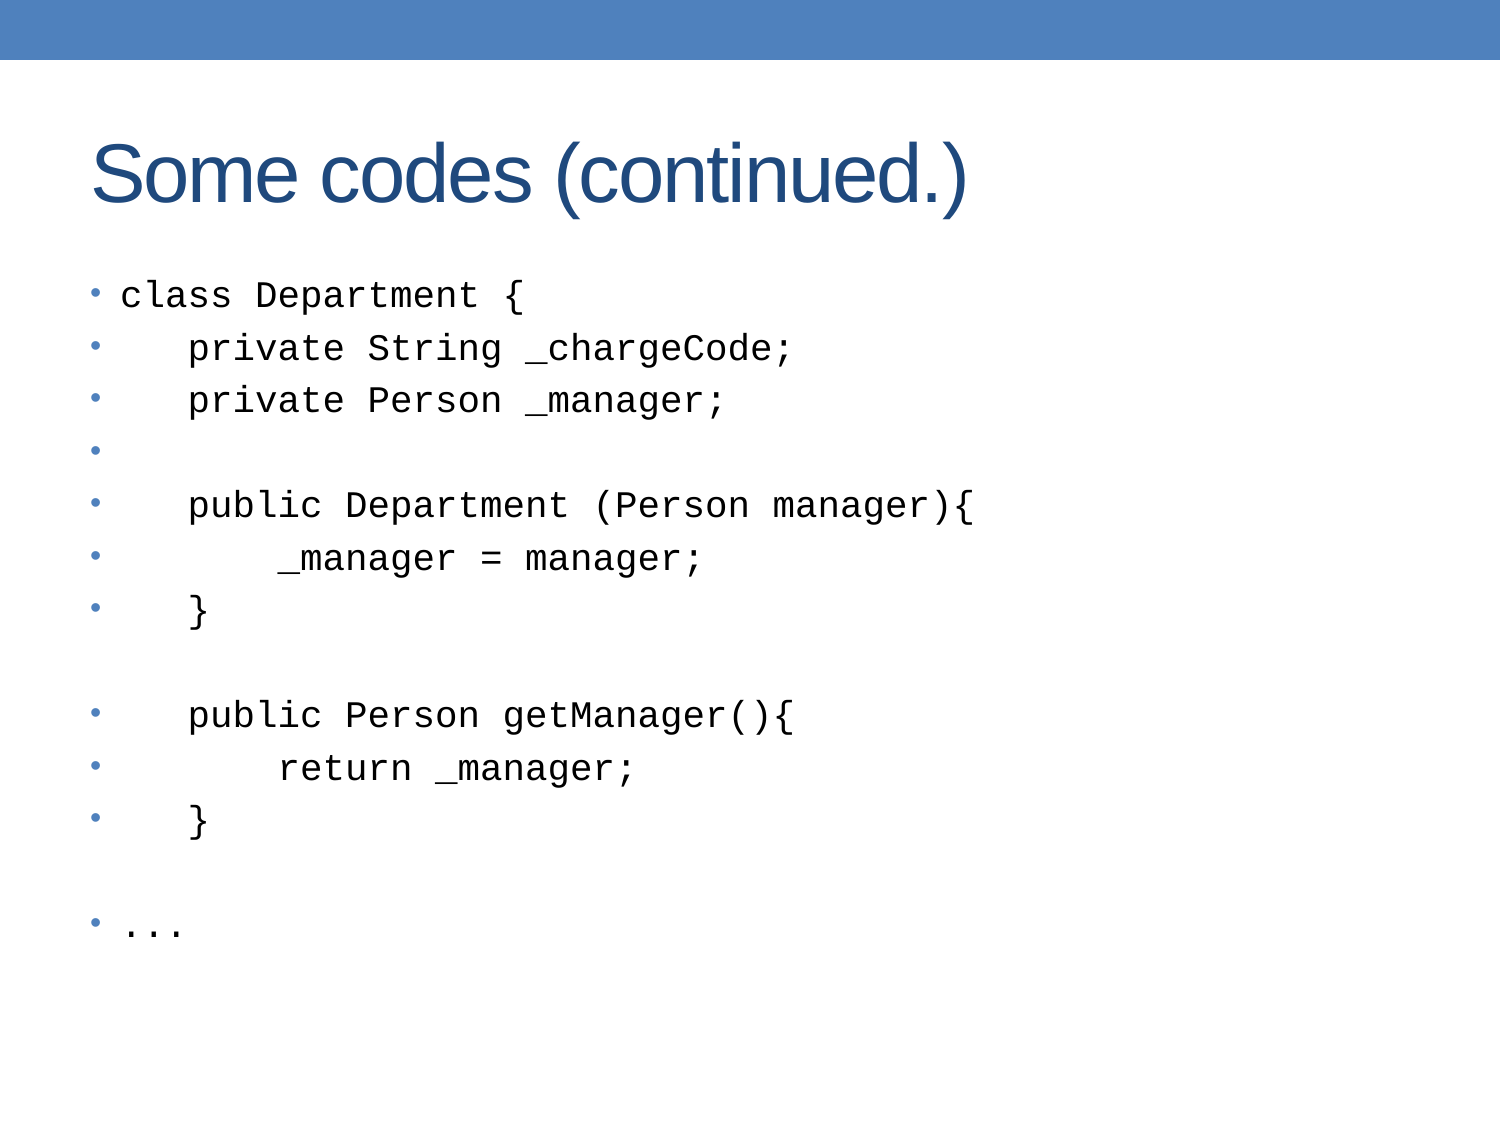

69
# Some codes (continued.)
class Department {
   private String _chargeCode;
   private Person _manager;

   public Department (Person manager){
       _manager = manager;
   }

   public Person getManager(){
       return _manager;
   }

...